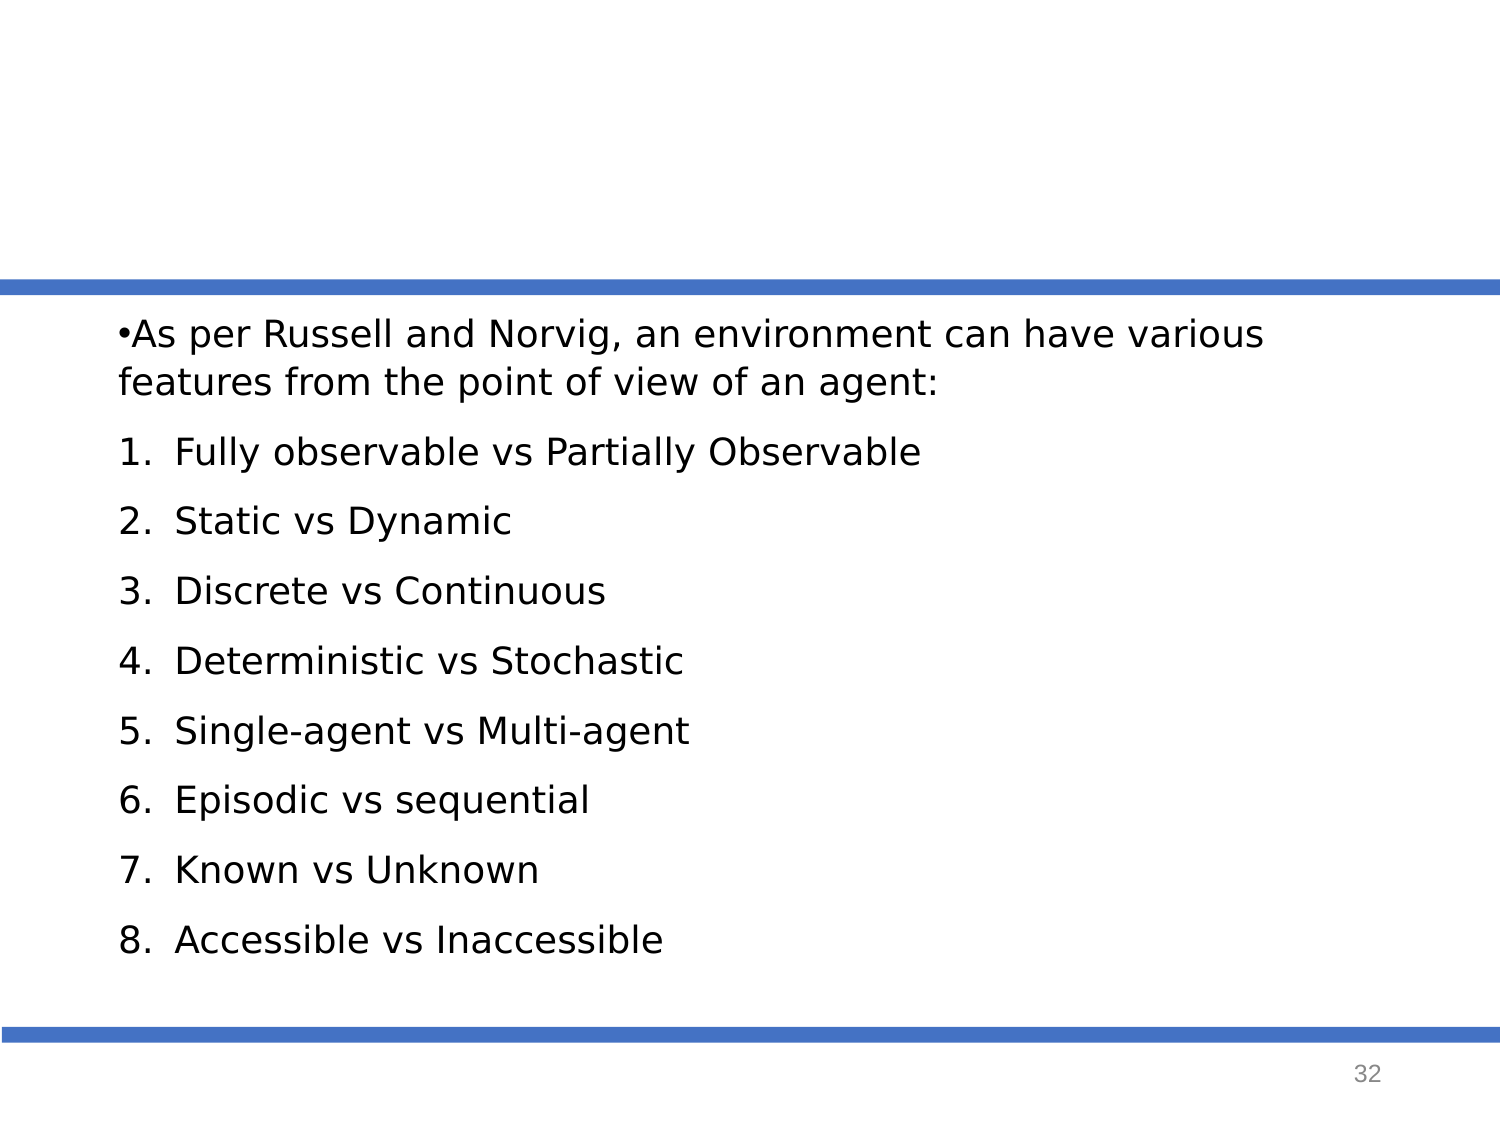

#
As per Russell and Norvig, an environment can have various features from the point of view of an agent:
Fully observable vs Partially Observable
Static vs Dynamic
Discrete vs Continuous
Deterministic vs Stochastic
Single-agent vs Multi-agent
Episodic vs sequential
Known vs Unknown
Accessible vs Inaccessible

32